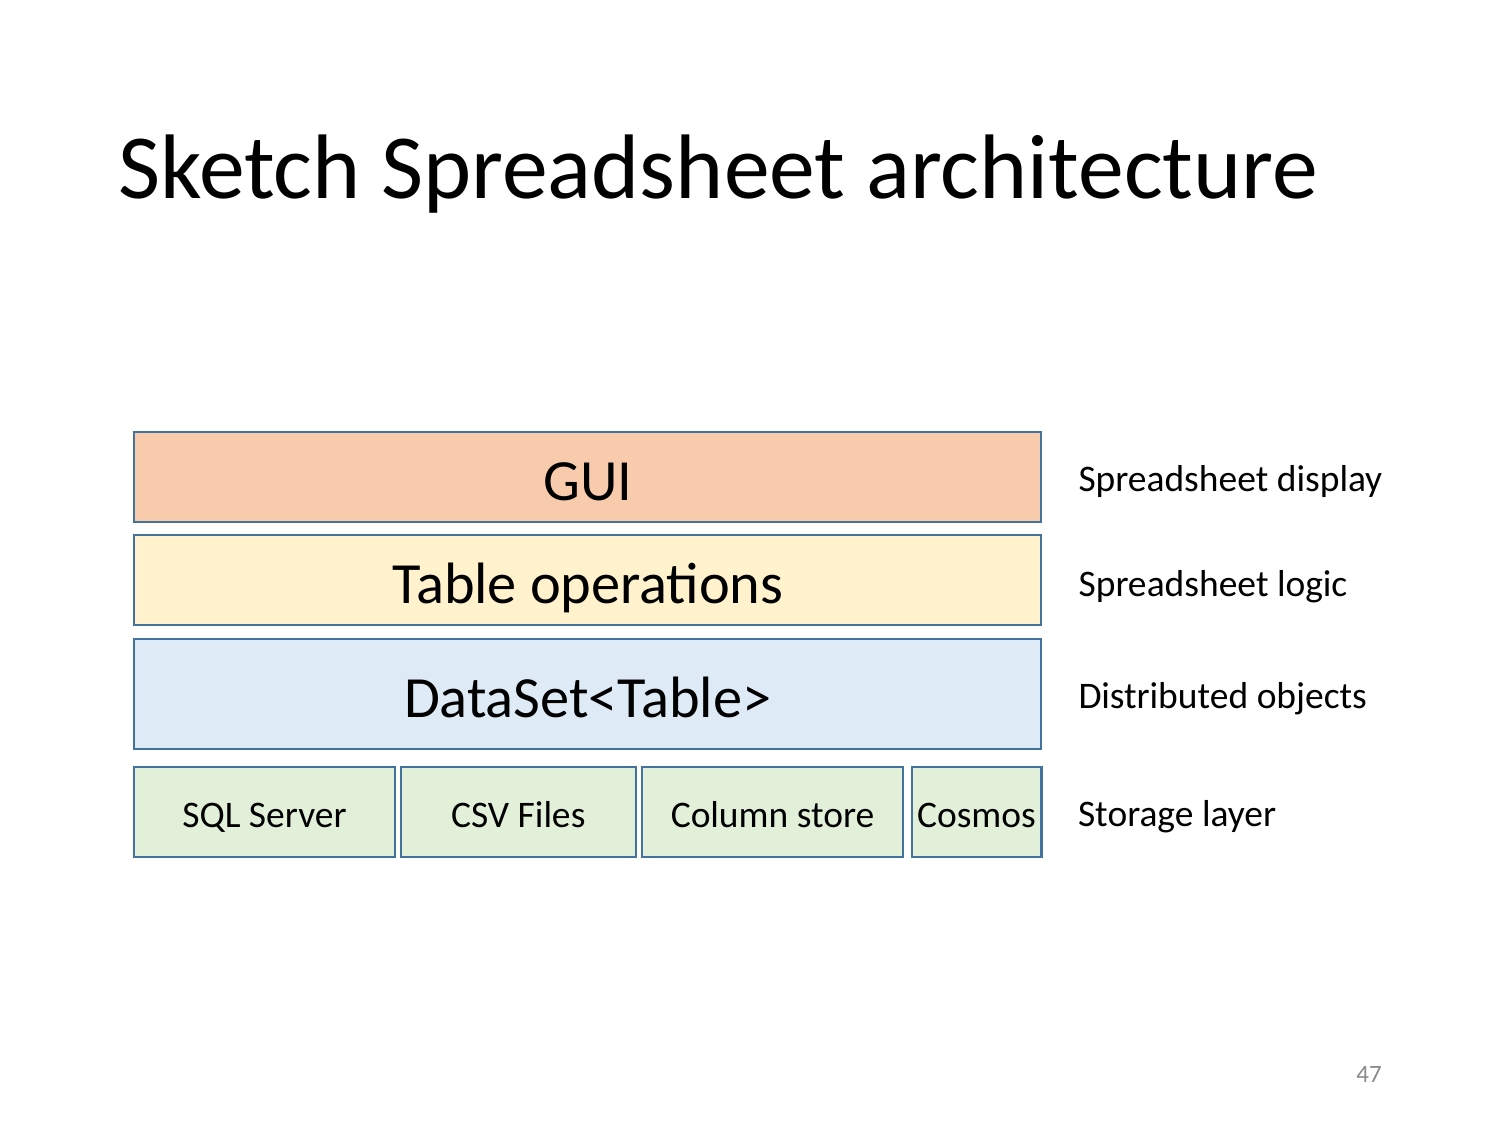

# Sketch Spreadsheet architecture
GUI
Spreadsheet display
Table operations
Spreadsheet logic
DataSet<Table>
Distributed objects
SQL Server
CSV Files
Column store
Cosmos
Storage layer
47